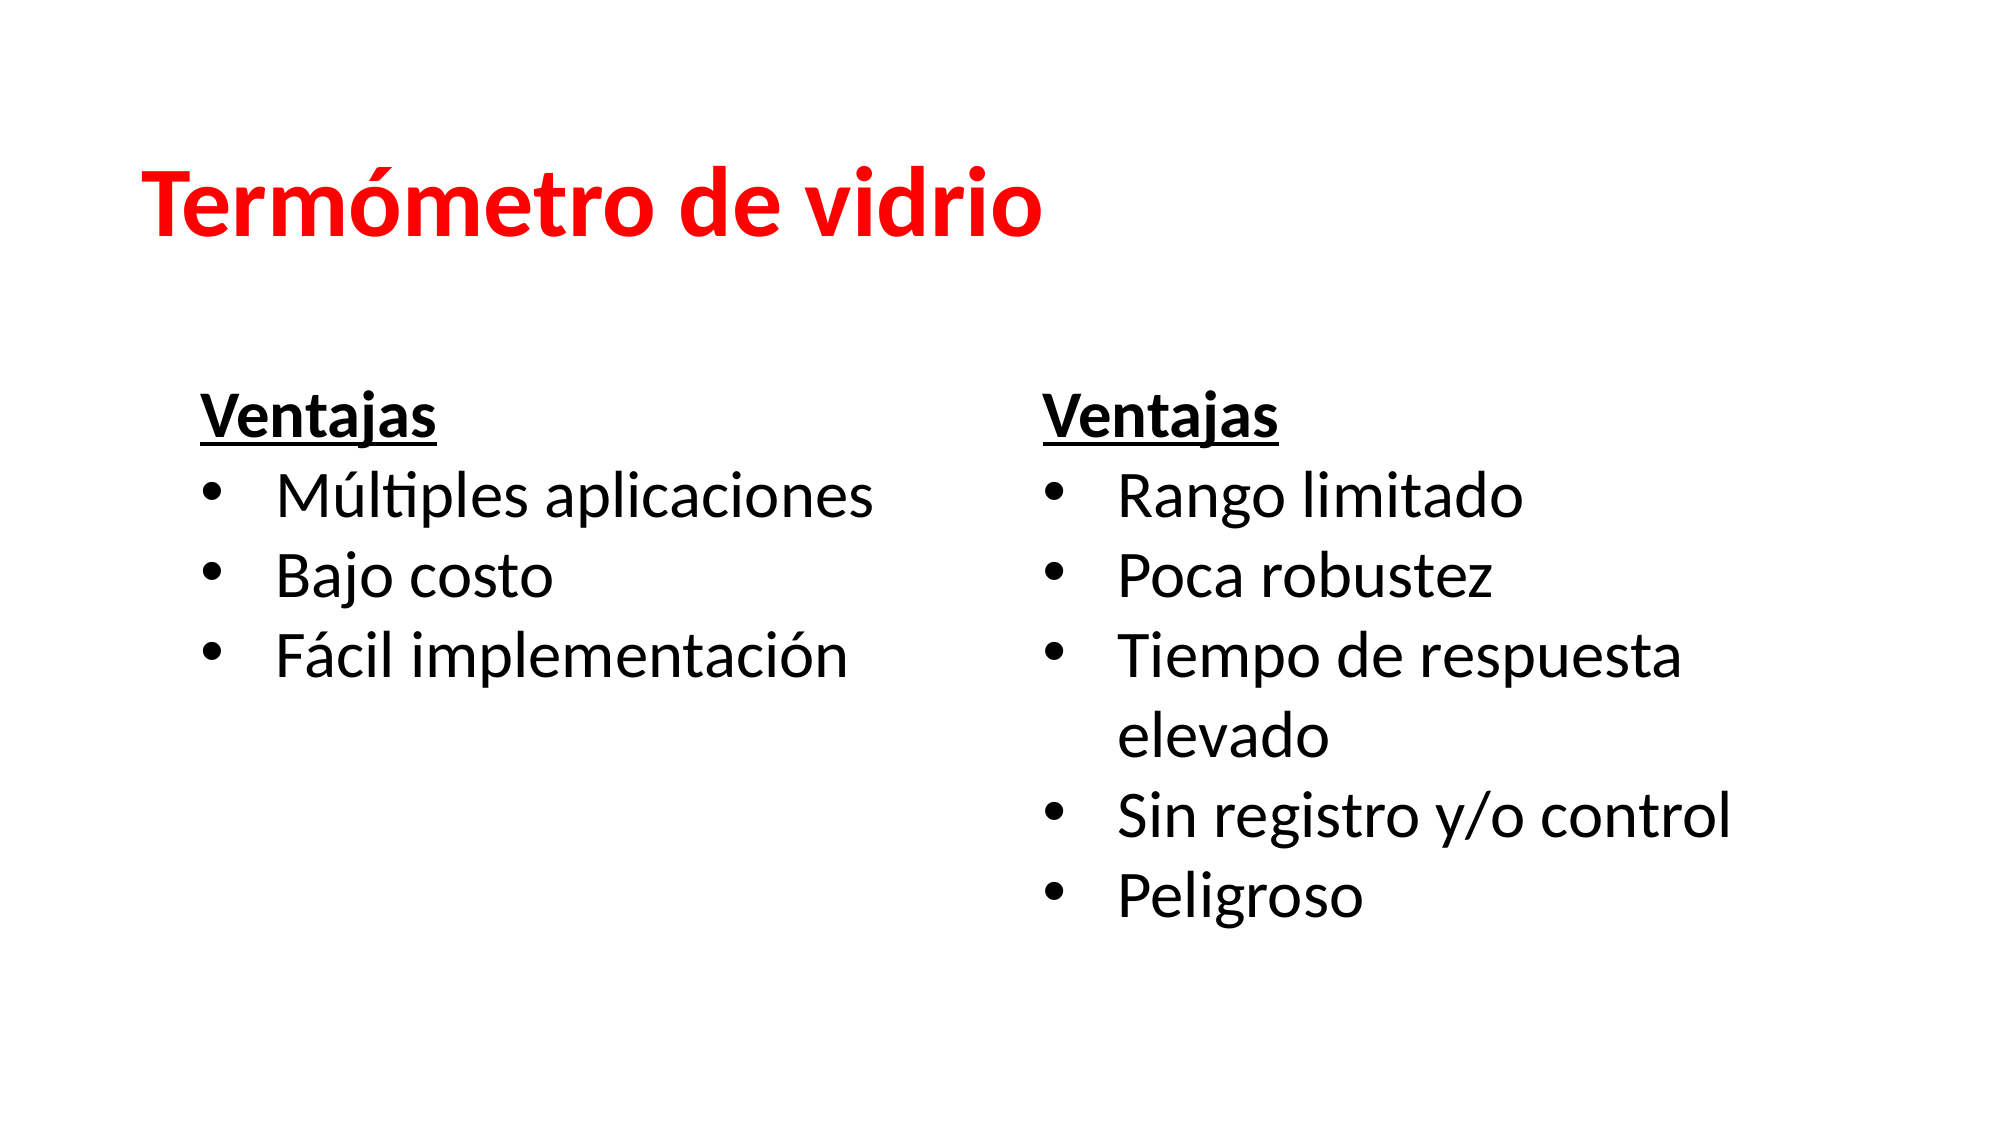

Dilatación
Termómetro de vidrio
Ventajas
Rango limitado
Poca robustez
Tiempo de respuesta elevado
Sin registro y/o control
Peligroso
Ventajas
Múltiples aplicaciones
Bajo costo
Fácil implementación